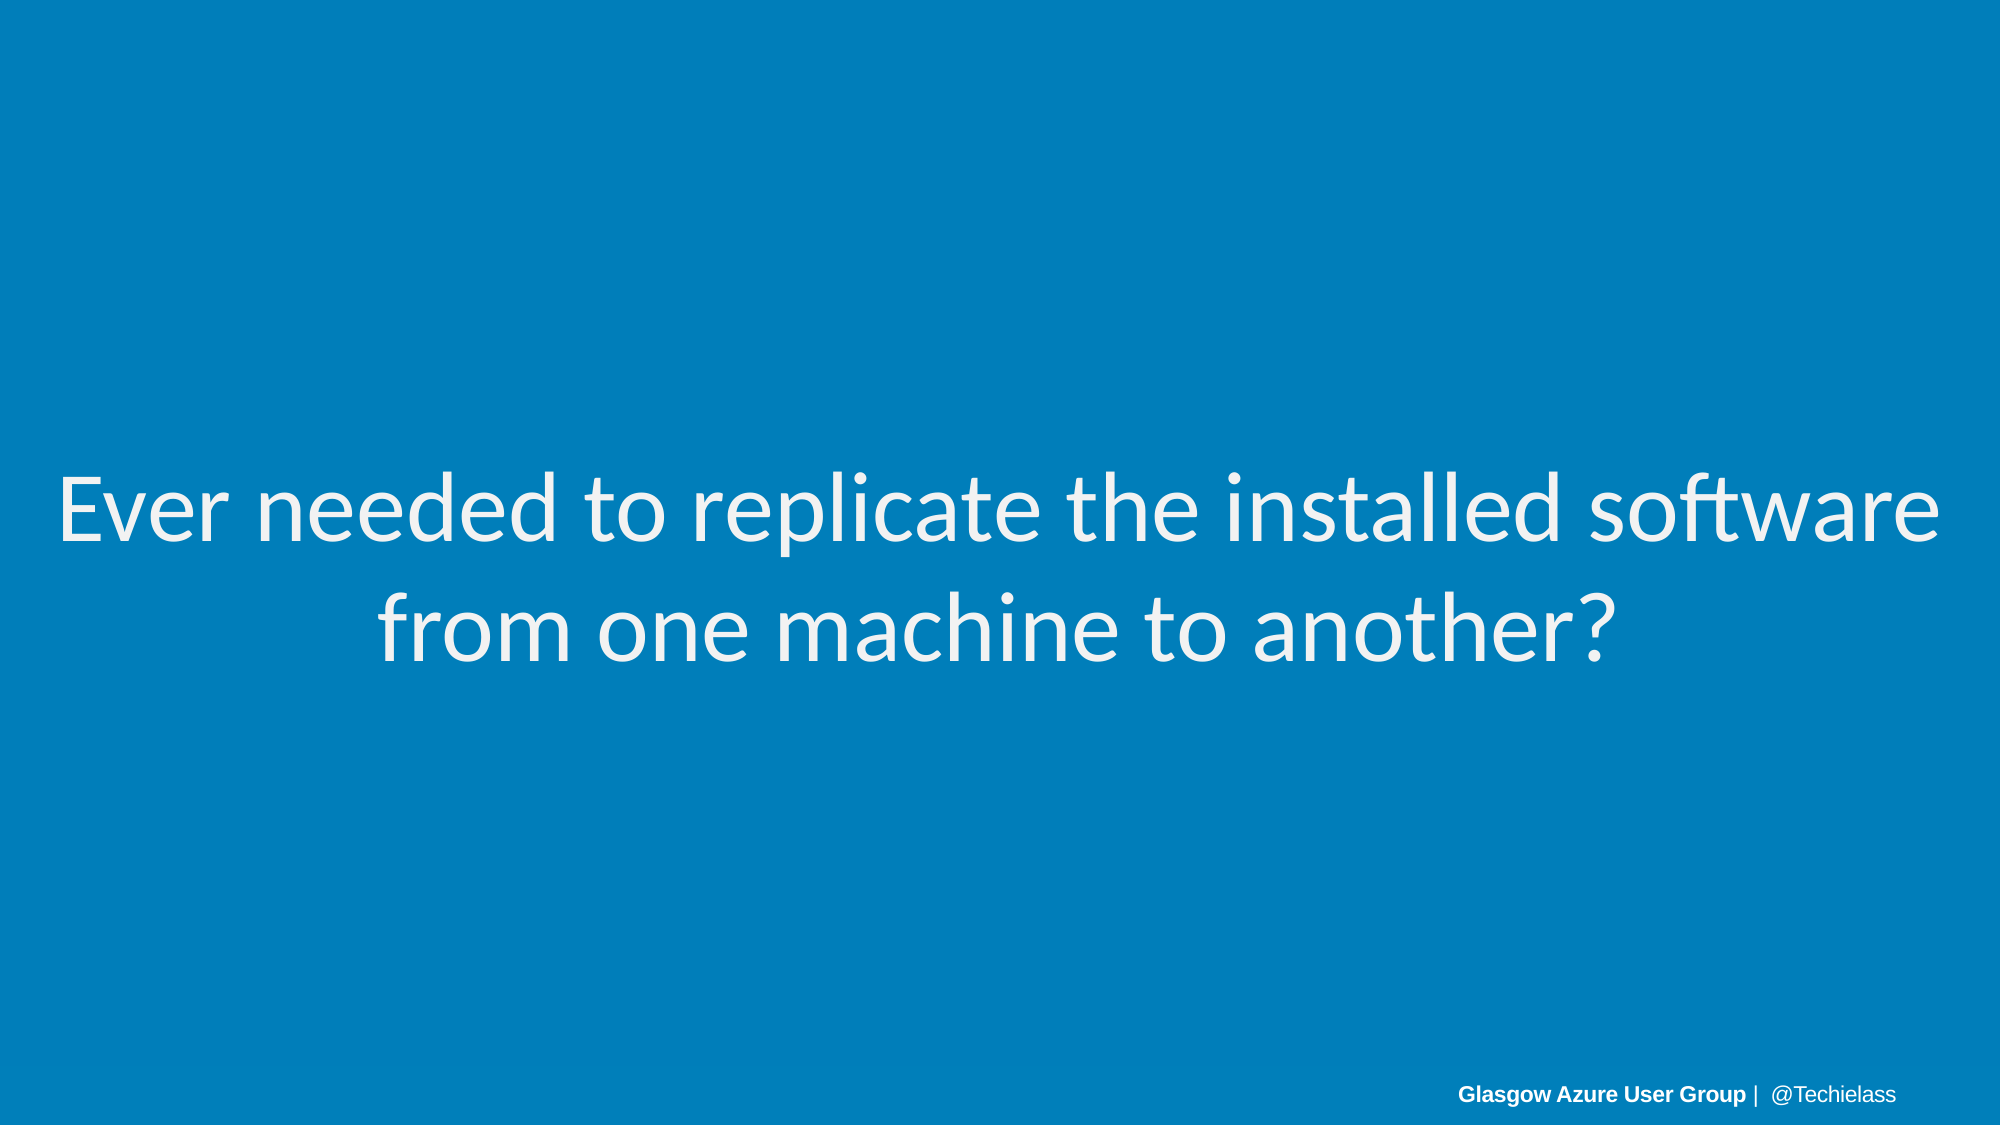

Ever needed to replicate the installed software from one machine to another?

Glasgow Azure User Group |  @Techielass